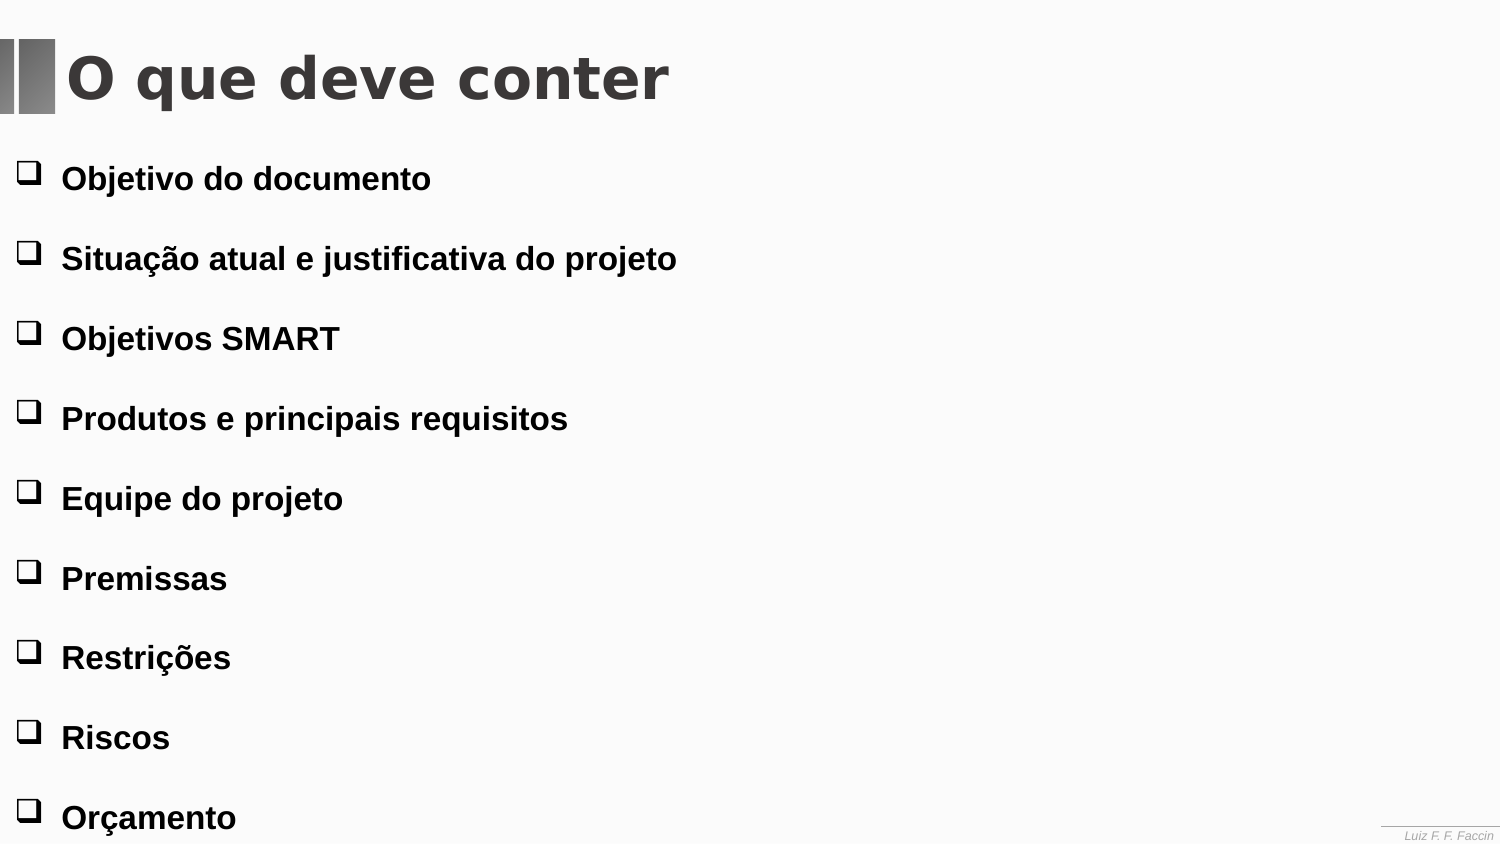

O que deve conter
Objetivo do documento

Situação atual e justificativa do projeto

Objetivos SMART

Produtos e principais requisitos

Equipe do projeto

Premissas

Restrições

Riscos

Orçamento